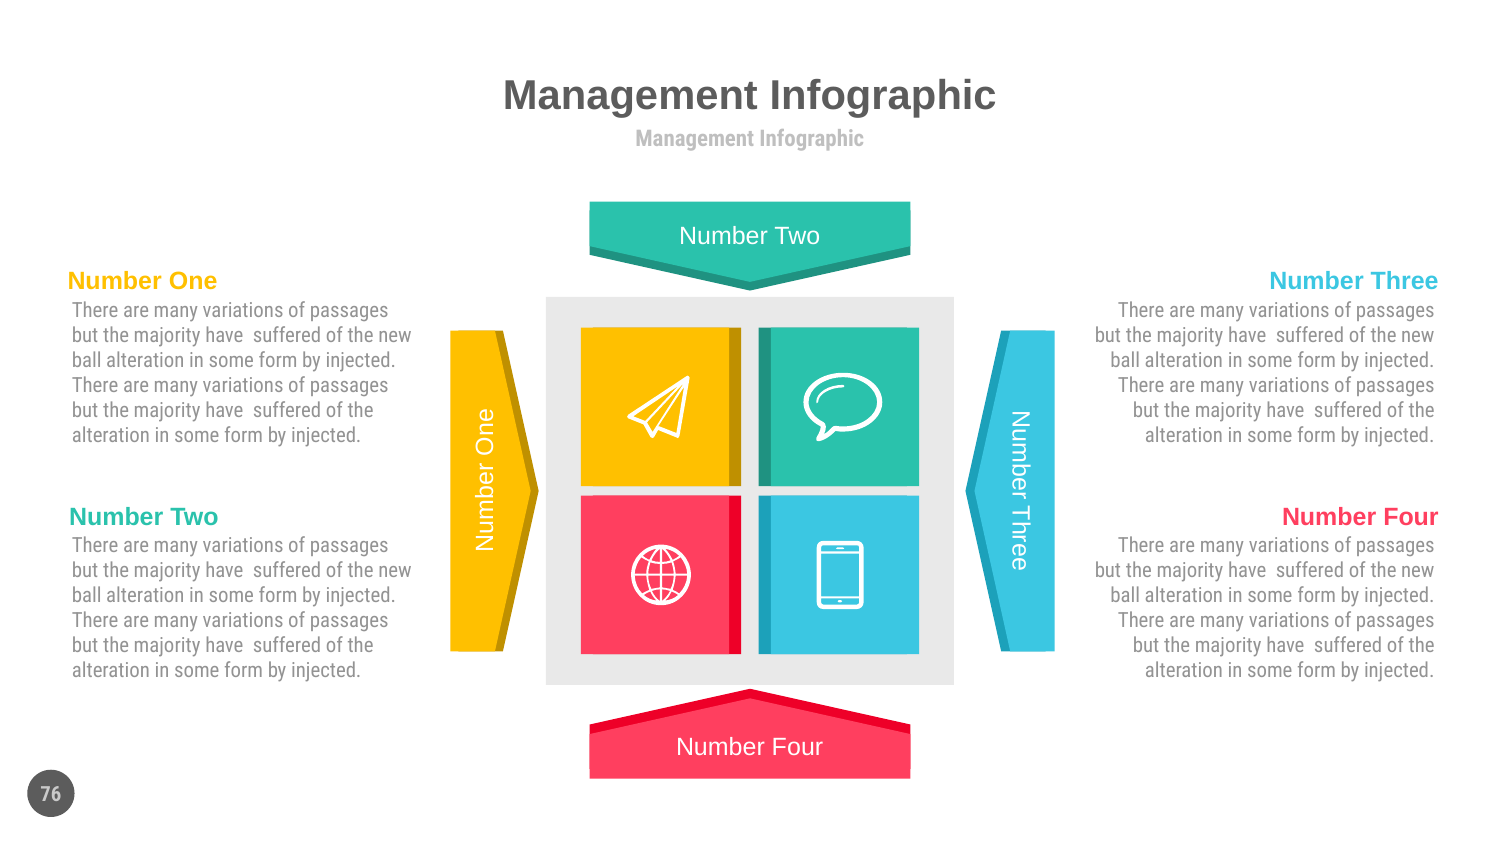

# Management Infographic
Management Infographic

Number Two
Number One
There are many variations of passages but the majority have  suffered of the new ball alteration in some form by injected. There are many variations of passages but the majority have  suffered of the alteration in some form by injected.
Number Three
There are many variations of passages but the majority have  suffered of the new ball alteration in some form by injected. There are many variations of passages but the majority have  suffered of the alteration in some form by injected.

Number One

Number Three

Number Two
There are many variations of passages but the majority have  suffered of the new ball alteration in some form by injected. There are many variations of passages but the majority have  suffered of the alteration in some form by injected.
Number Four
There are many variations of passages but the majority have  suffered of the new ball alteration in some form by injected. There are many variations of passages but the majority have  suffered of the alteration in some form by injected.

Number Four
76